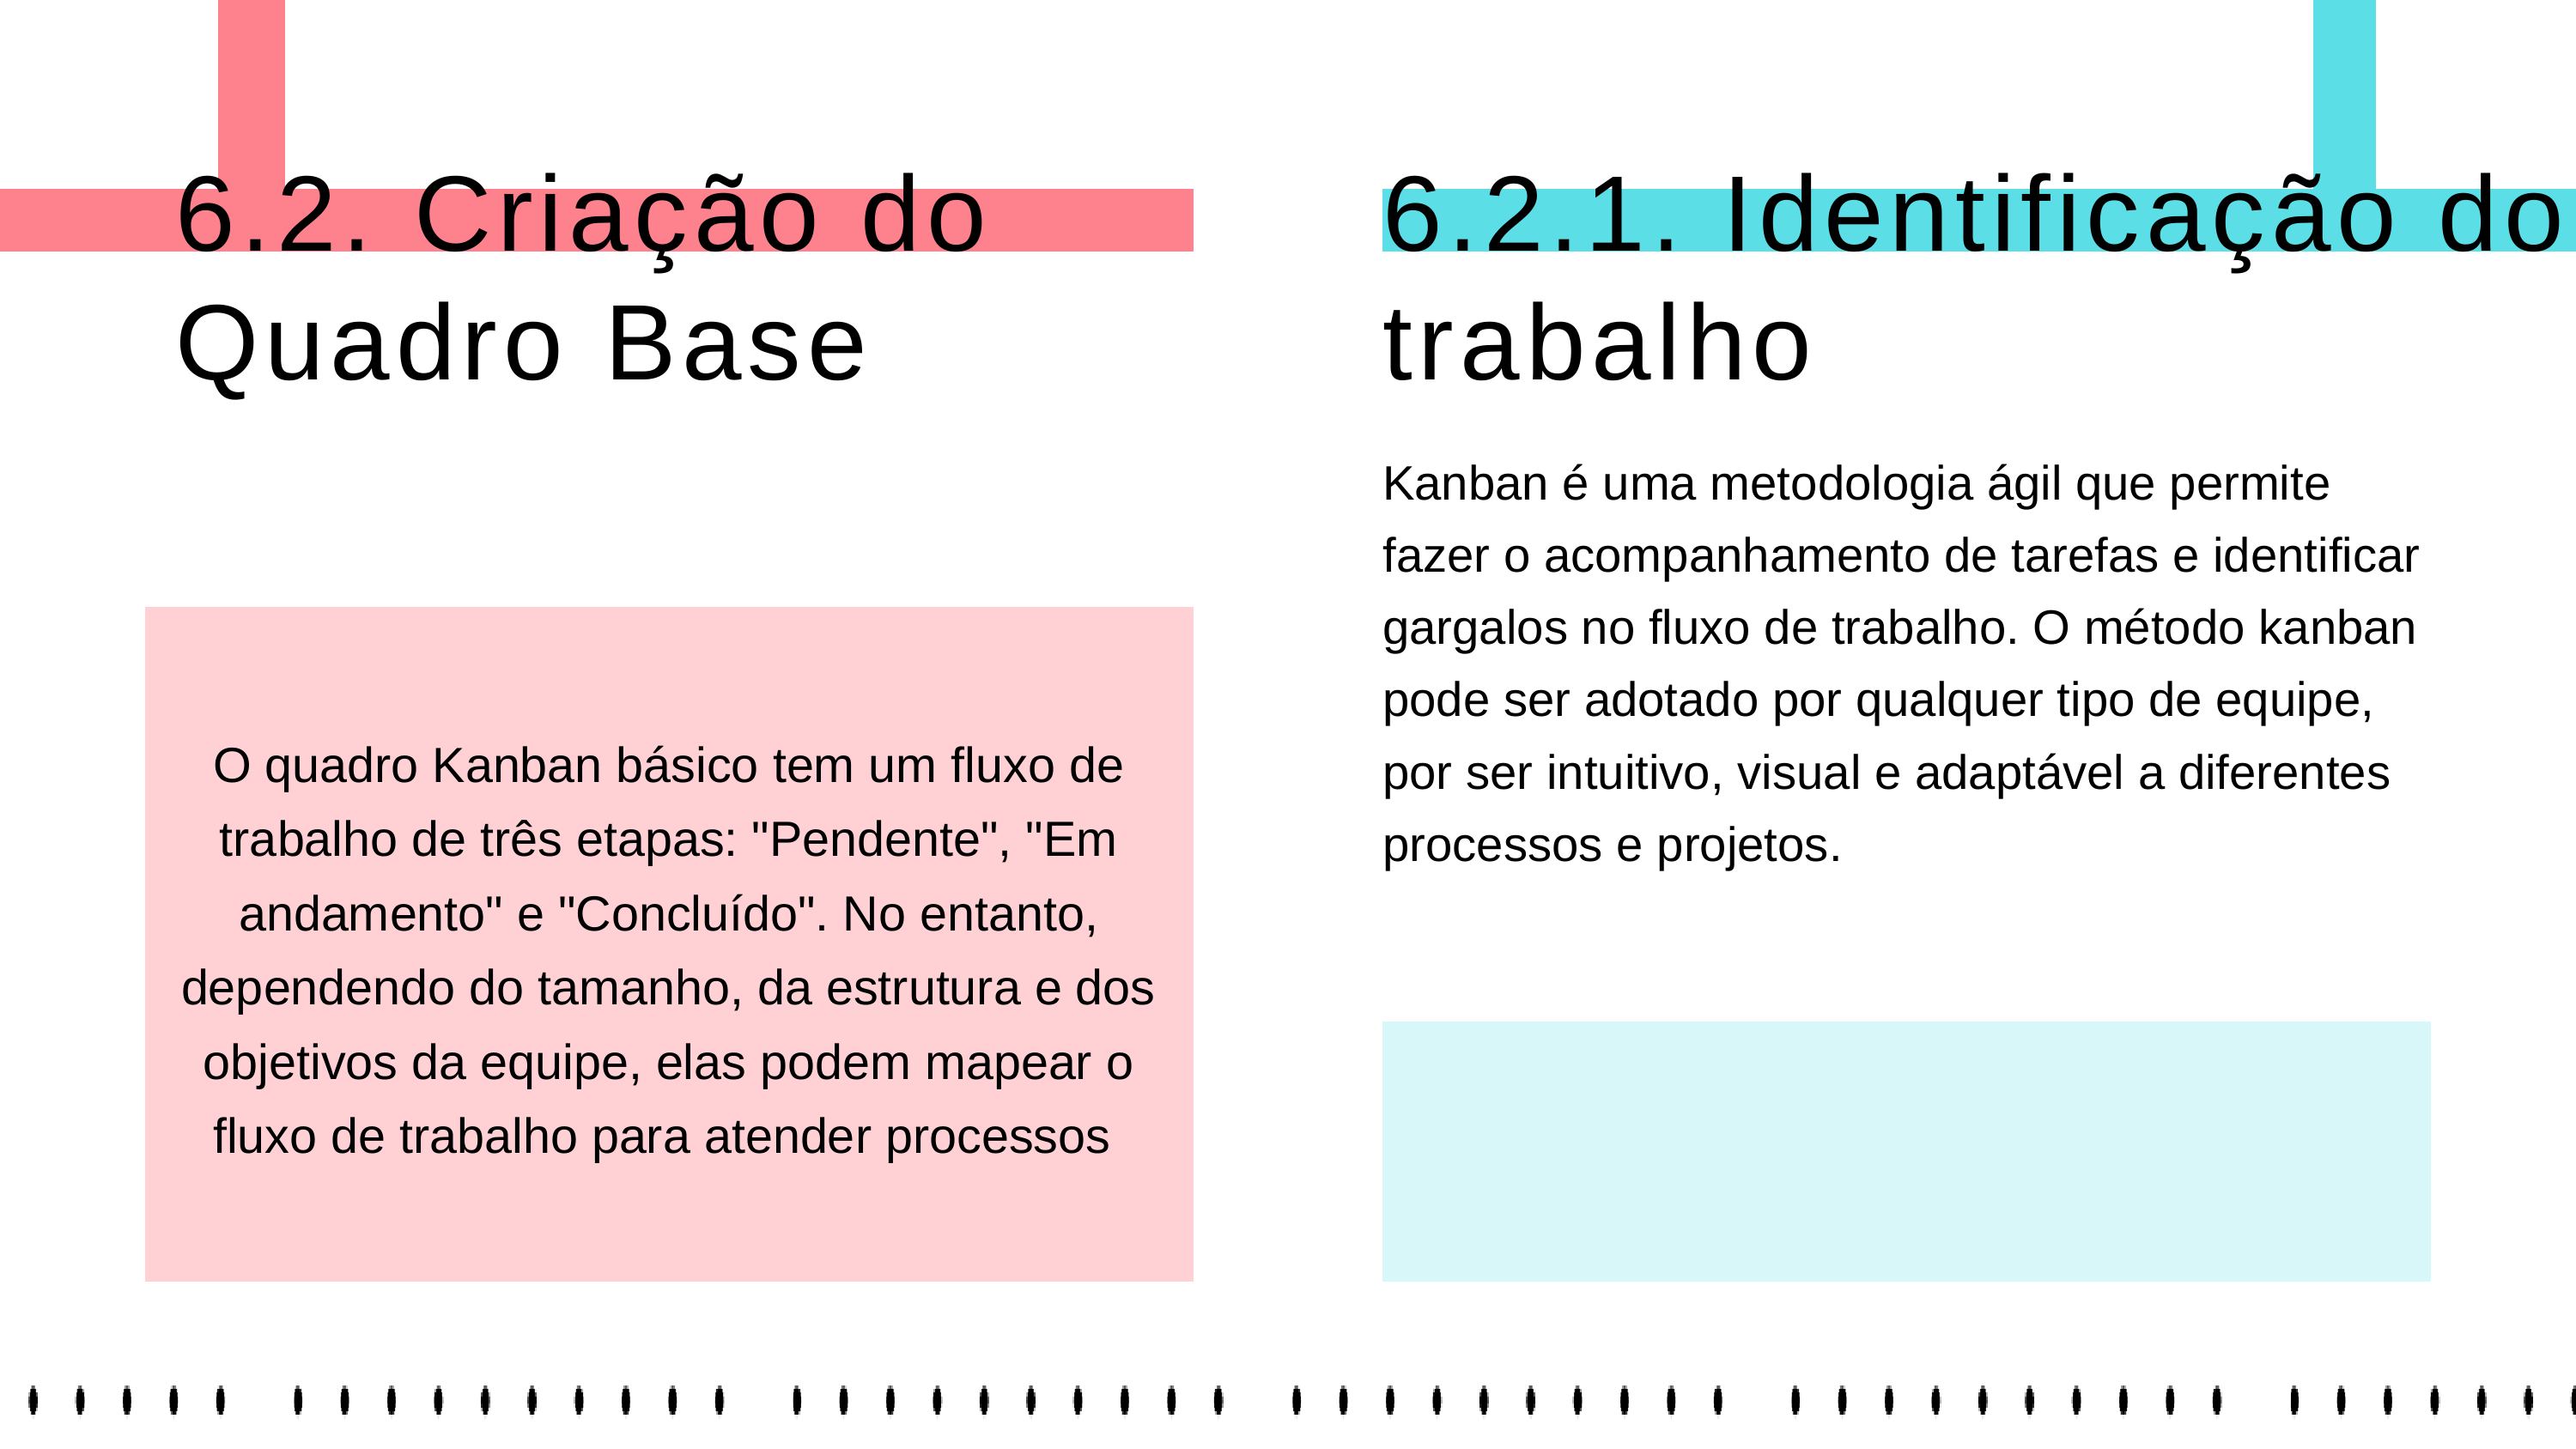

6.2. Criação do Quadro Base
6.2.1. Identificação do trabalho

Kanban é uma metodologia ágil que permite fazer o acompanhamento de tarefas e identificar gargalos no fluxo de trabalho. O método kanban pode ser adotado por qualquer tipo de equipe, por ser intuitivo, visual e adaptável a diferentes processos e projetos.

O quadro Kanban básico tem um fluxo de trabalho de três etapas: "Pendente", "Em andamento" e "Concluído". No entanto, dependendo do tamanho, da estrutura e dos objetivos da equipe, elas podem mapear o fluxo de trabalho para atender processos